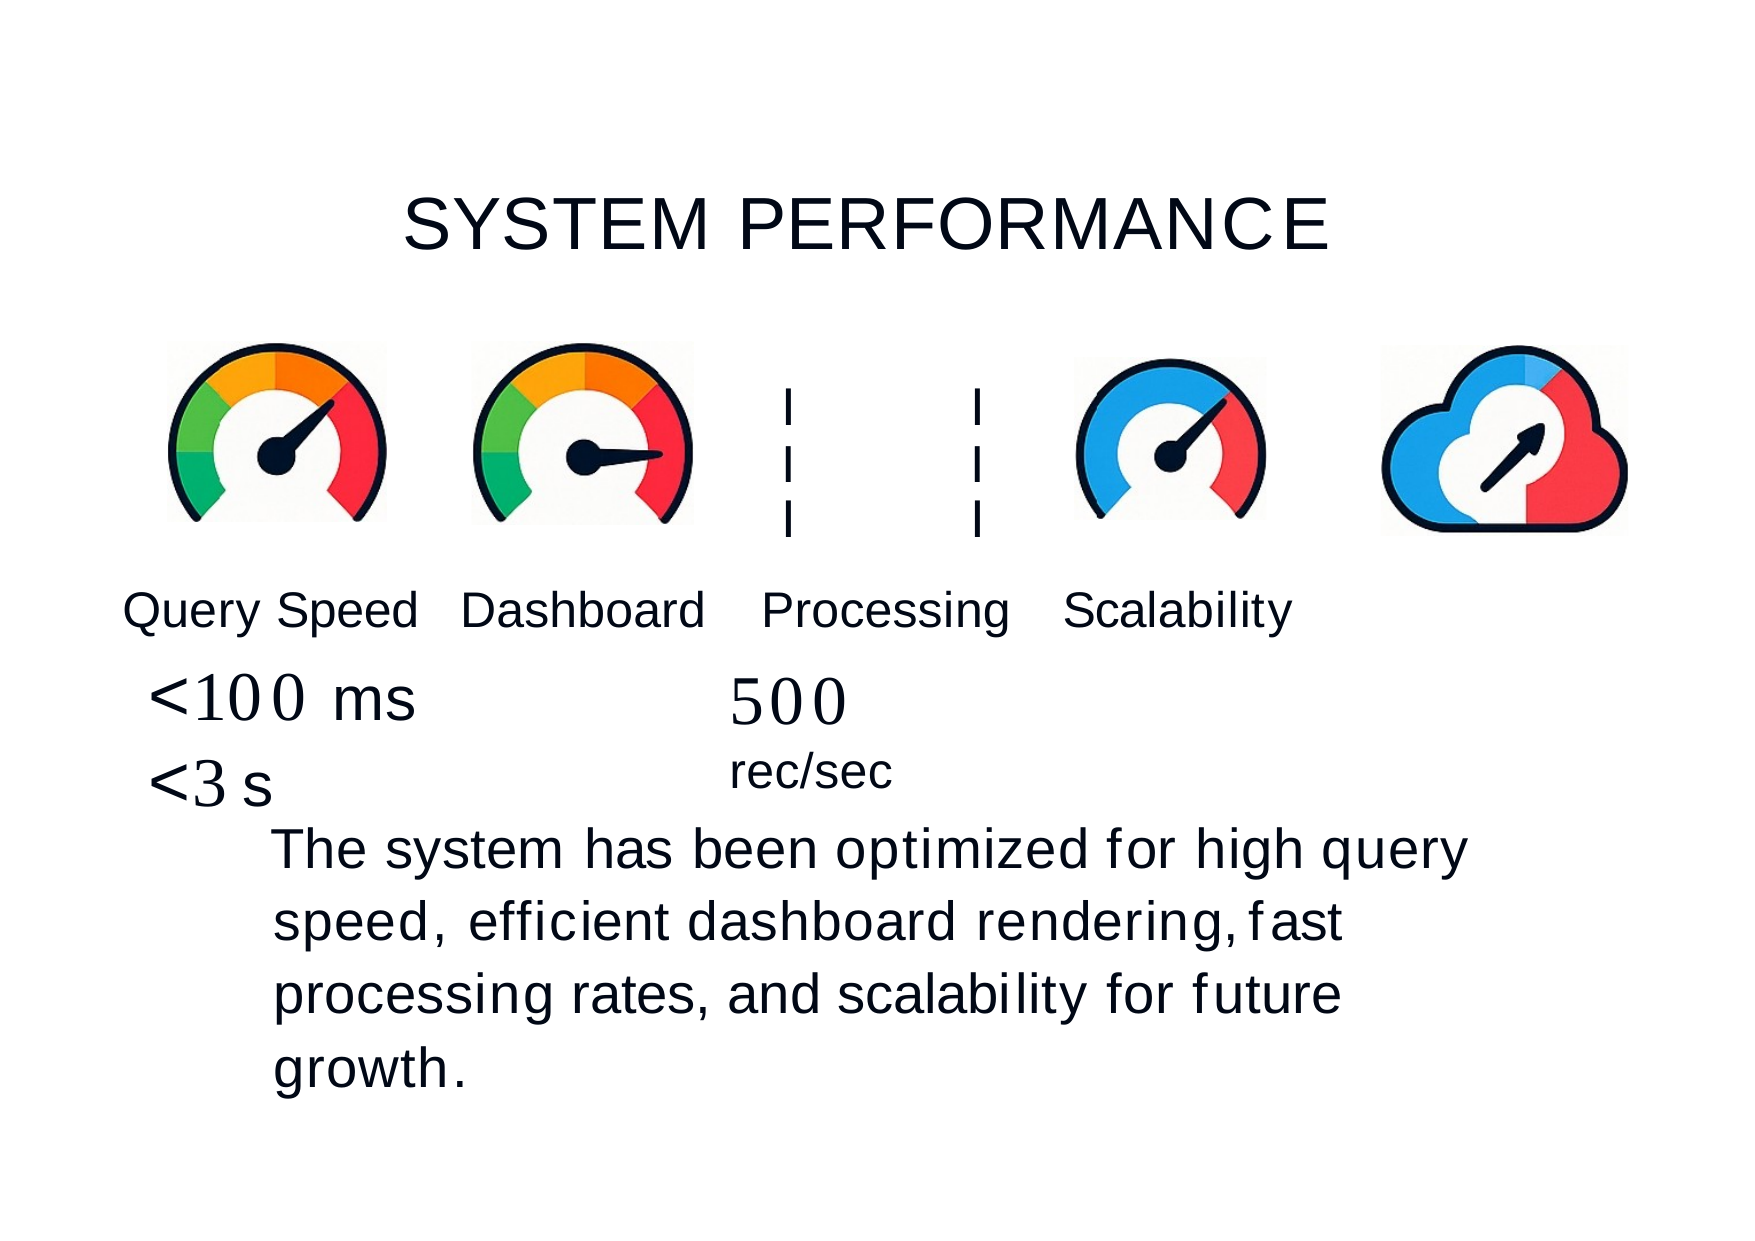

# SYSTEM PERFORMANCE

I I I
I I I
Query Speed
<100 ms	<3s
Dashboard	Processing
Scalability
500 rec/sec
The system has been optimized for high query speed, efficient dashboard rendering,fast processing rates, and scalability for future growth.